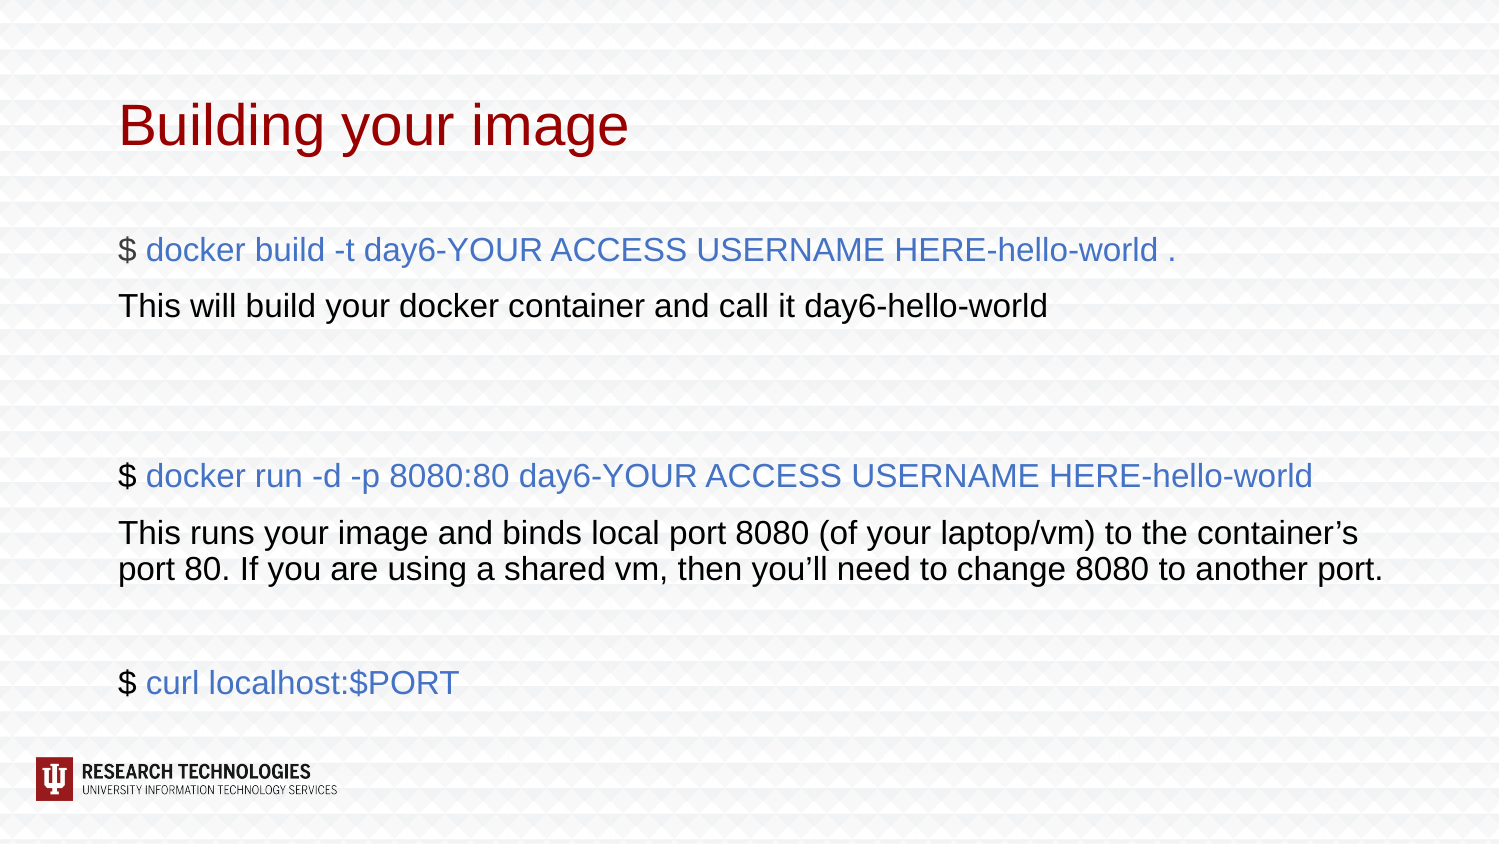

# Building your image
$ docker build -t day6-YOUR ACCESS USERNAME HERE-hello-world .
This will build your docker container and call it day6-hello-world

$ docker run -d -p 8080:80 day6-YOUR ACCESS USERNAME HERE-hello-world
This runs your image and binds local port 8080 (of your laptop/vm) to the container’s port 80. If you are using a shared vm, then you’ll need to change 8080 to another port.

$ curl localhost:$PORT